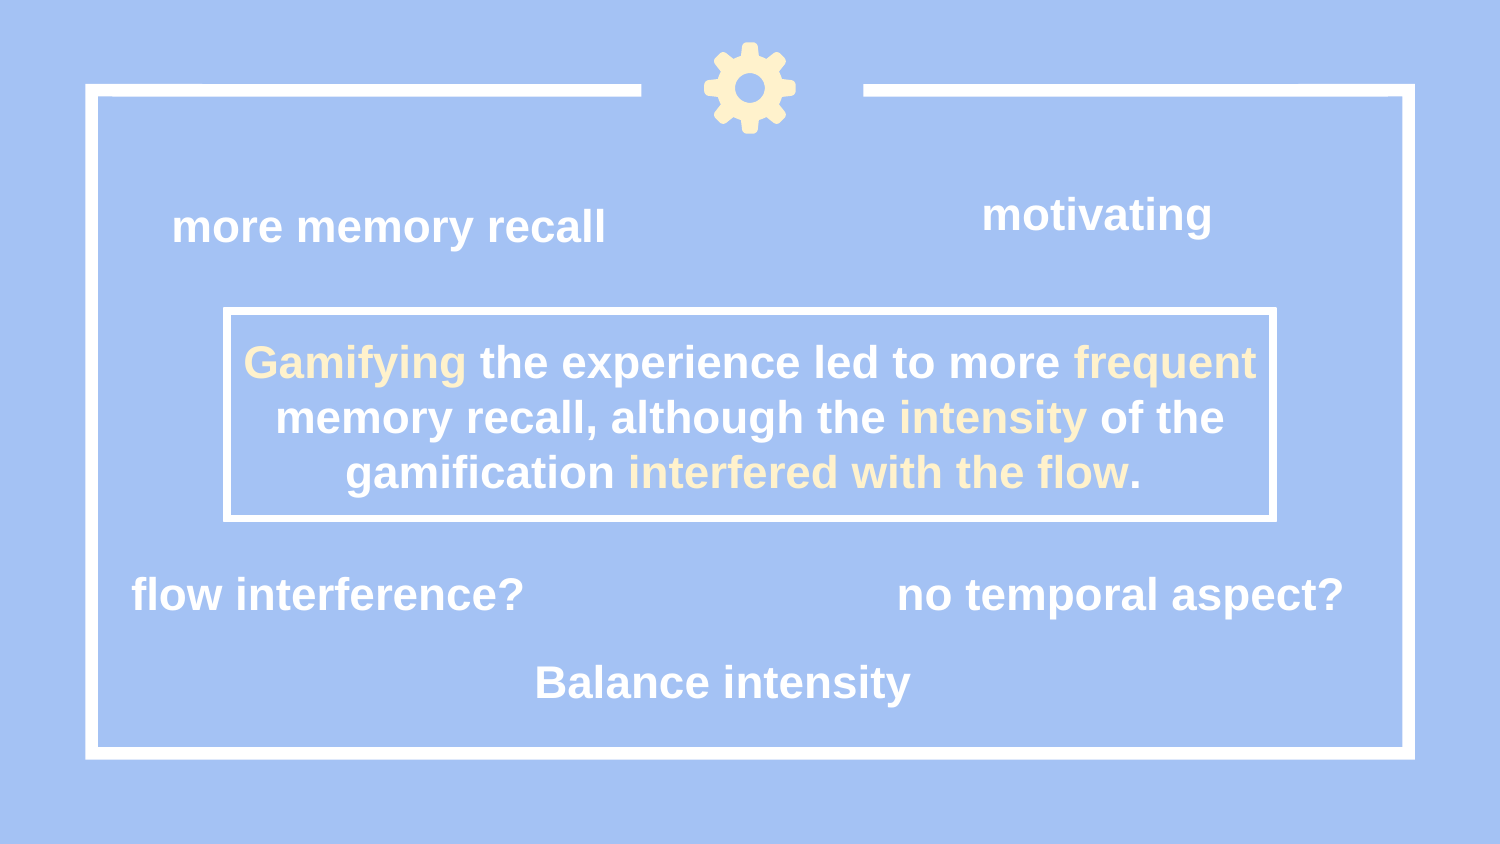

motivating
more memory recall

Gamifying the experience led to more frequent memory recall, although the intensity of the gamification interfered with the flow.
flow interference?
no temporal aspect?
Balance intensity